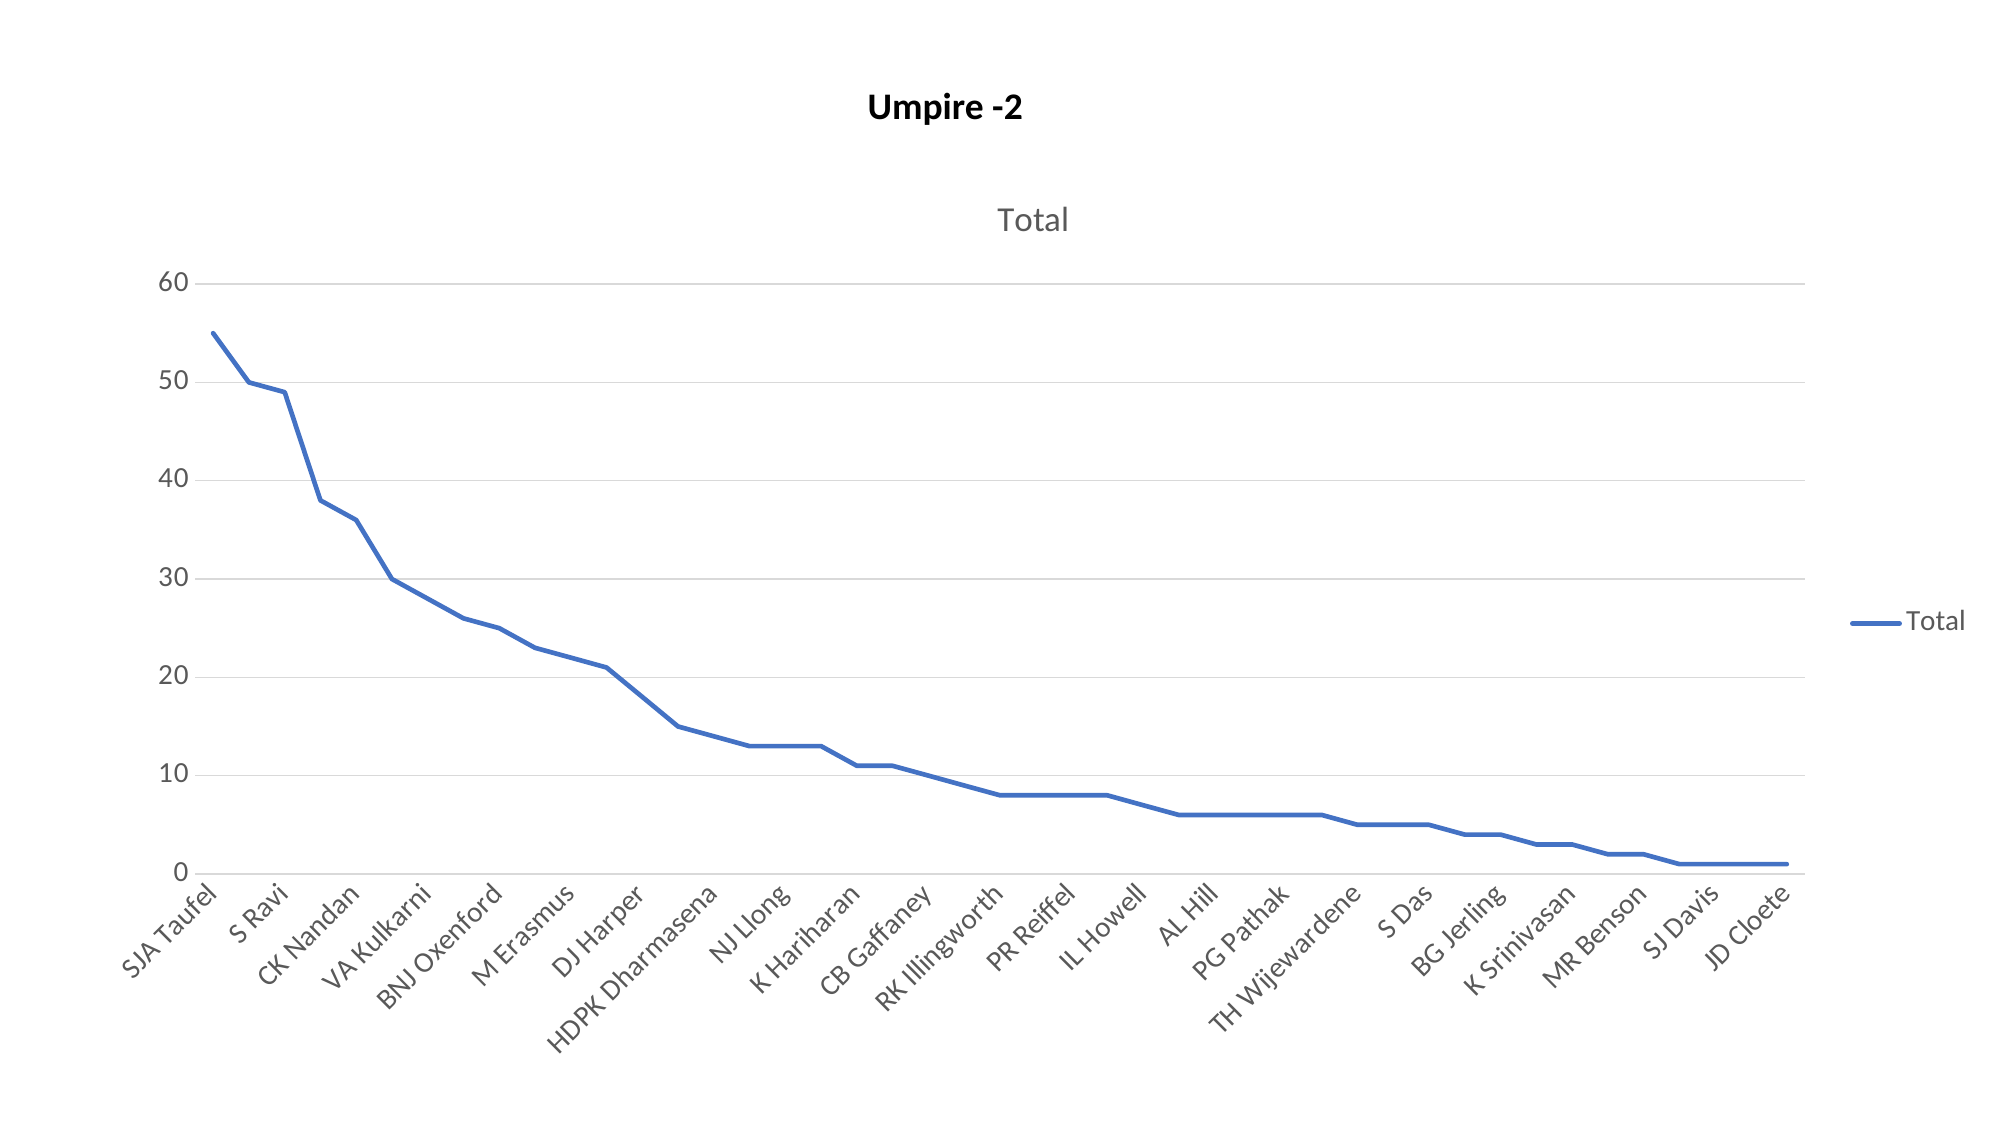

Umpire -2

### Chart:

| Category | Total |
|---|---|
| SJA Taufel | 55.0 |
| C Shamshuddin | 50.0 |
| S Ravi | 49.0 |
| RJ Tucker | 38.0 |
| CK Nandan | 36.0 |
| RB Tiffin | 30.0 |
| VA Kulkarni | 28.0 |
| SK Tarapore | 26.0 |
| BNJ Oxenford | 25.0 |
| AM Saheba | 23.0 |
| M Erasmus | 22.0 |
| RE Koertzen | 21.0 |
| DJ Harper | 18.0 |
| AK Chaudhary | 15.0 |
| HDPK Dharmasena | 14.0 |
| SL Shastri | 13.0 |
| NJ Llong | 13.0 |
| K Srinath | 13.0 |
| K Hariharan | 11.0 |
| S Asnani | 11.0 |
| CB Gaffaney | 10.0 |
| VK Sharma | 9.0 |
| RK Illingworth | 8.0 |
| Nitin Menon | 8.0 |
| PR Reiffel | 8.0 |
| BR Doctrove | 8.0 |
| IL Howell | 7.0 |
| I Shivram | 6.0 |
| AL Hill | 6.0 |
| GA Pratapkumar | 6.0 |
| PG Pathak | 6.0 |
| SS Hazare | 6.0 |
| TH Wijewardene | 5.0 |
| A Nand Kishore | 5.0 |
| S Das | 5.0 |
| AV Jayaprakash | 4.0 |
| BG Jerling | 4.0 |
| A Deshmukh | 3.0 |
| K Srinivasan | 3.0 |
| SD Ranade | 2.0 |
| MR Benson | 2.0 |
| SD Fry | 1.0 |
| SJ Davis | 1.0 |
| Subroto Das | 1.0 |
| JD Cloete | 1.0 |